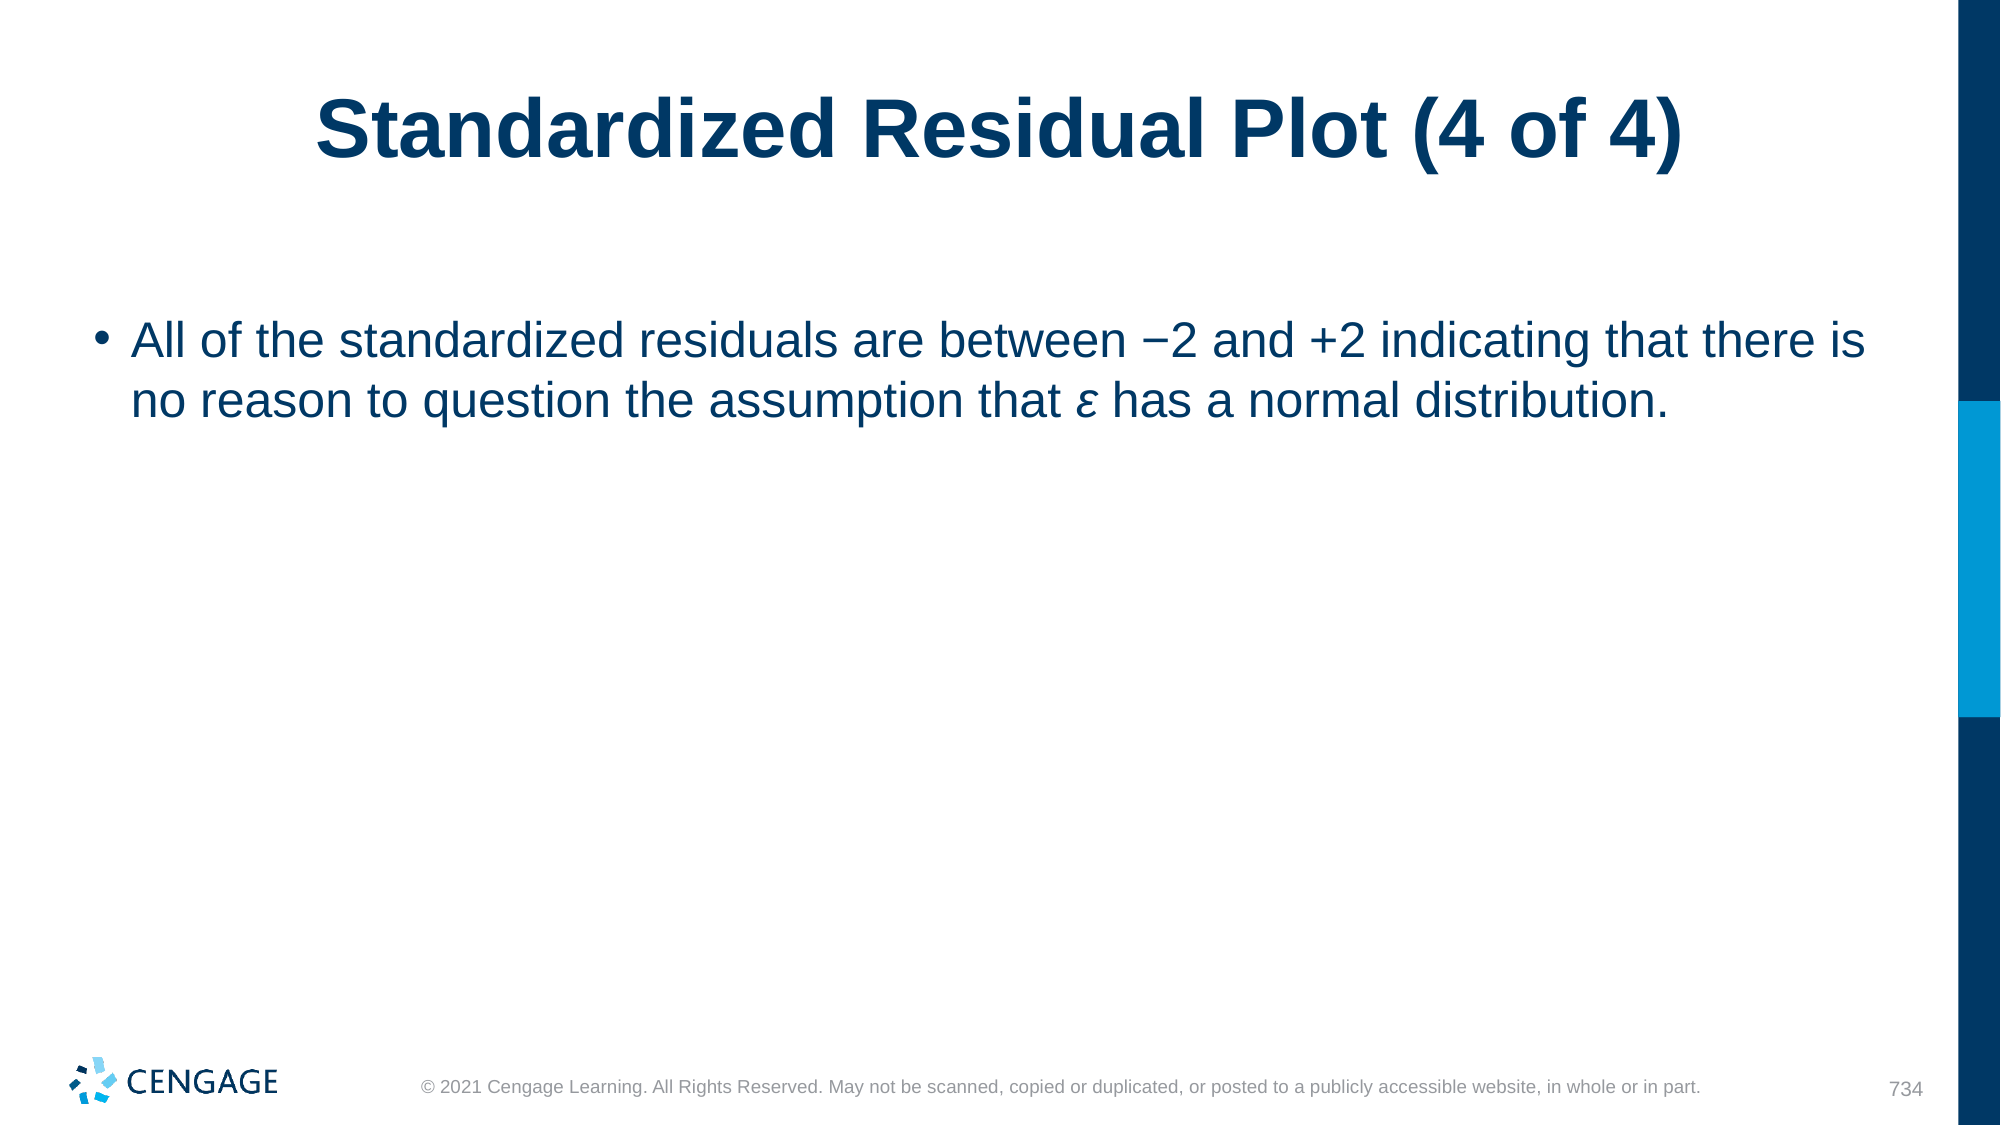

# Standardized Residual Plot (4 of 4)
All of the standardized residuals are between −2 and +2 indicating that there is no reason to question the assumption that ε has a normal distribution.